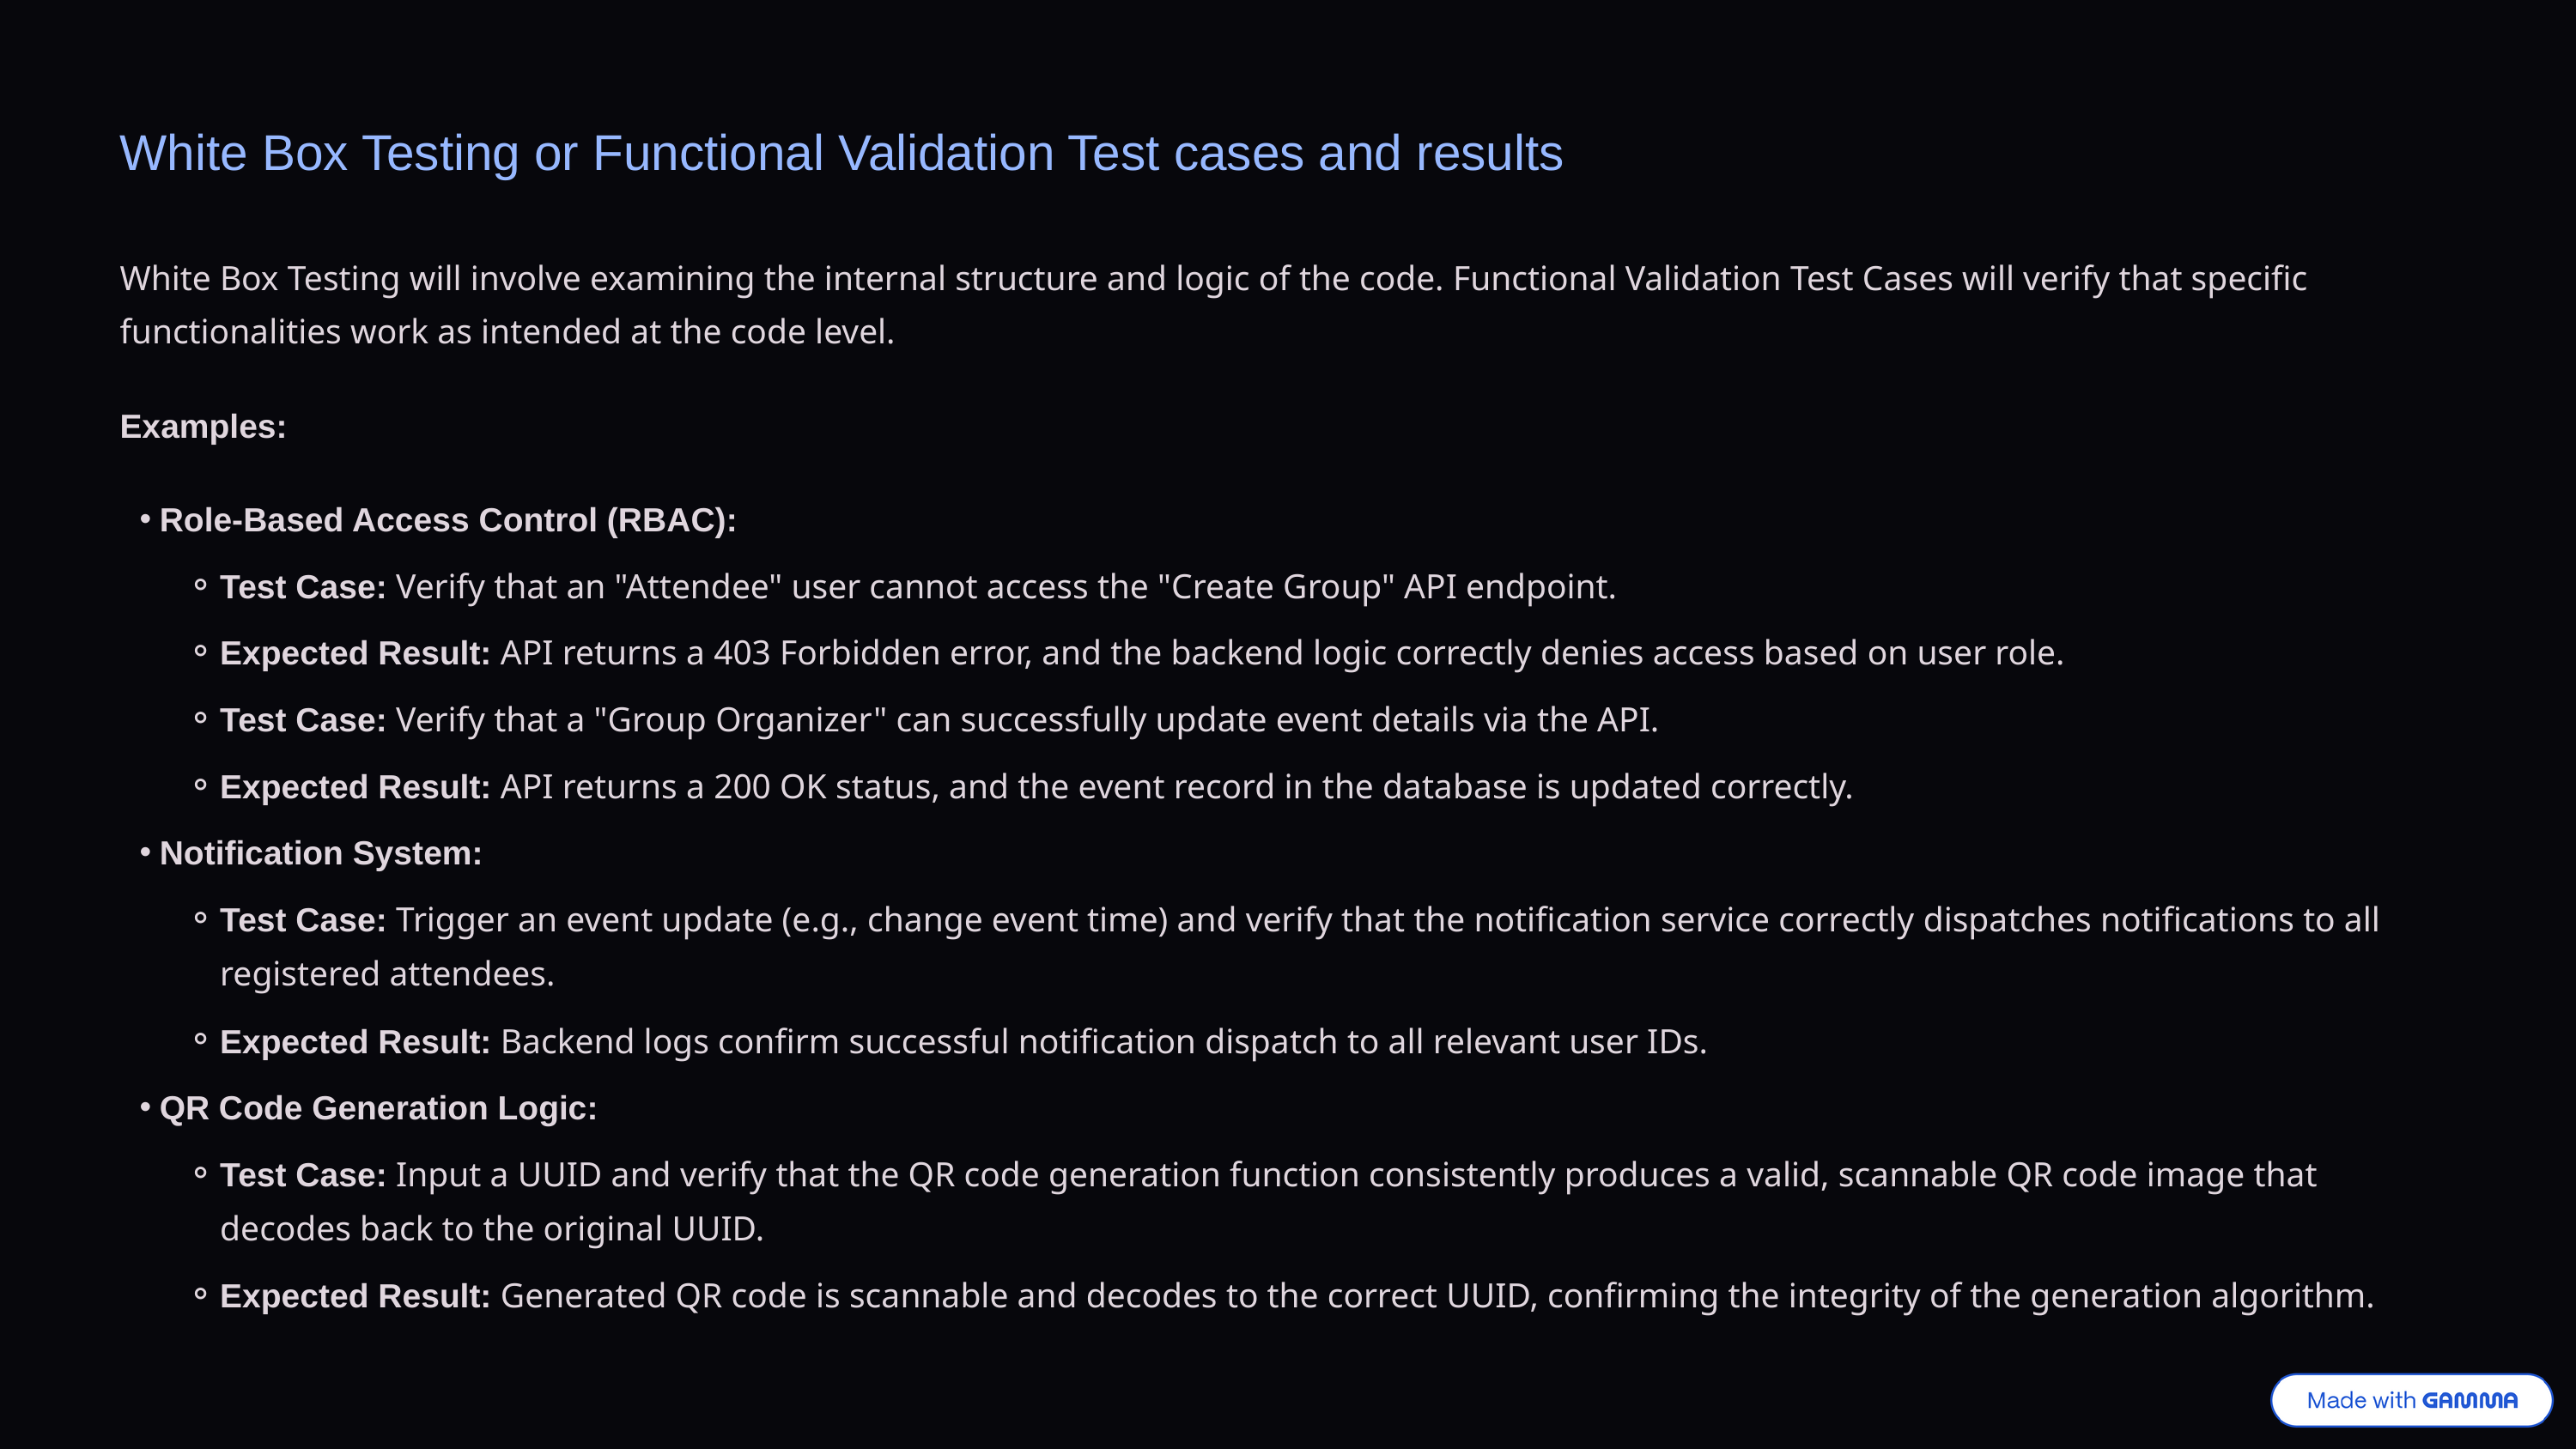

White Box Testing or Functional Validation Test cases and results
White Box Testing will involve examining the internal structure and logic of the code. Functional Validation Test Cases will verify that specific functionalities work as intended at the code level.
Examples:
Role-Based Access Control (RBAC):
Test Case: Verify that an "Attendee" user cannot access the "Create Group" API endpoint.
Expected Result: API returns a 403 Forbidden error, and the backend logic correctly denies access based on user role.
Test Case: Verify that a "Group Organizer" can successfully update event details via the API.
Expected Result: API returns a 200 OK status, and the event record in the database is updated correctly.
Notification System:
Test Case: Trigger an event update (e.g., change event time) and verify that the notification service correctly dispatches notifications to all registered attendees.
Expected Result: Backend logs confirm successful notification dispatch to all relevant user IDs.
QR Code Generation Logic:
Test Case: Input a UUID and verify that the QR code generation function consistently produces a valid, scannable QR code image that decodes back to the original UUID.
Expected Result: Generated QR code is scannable and decodes to the correct UUID, confirming the integrity of the generation algorithm.